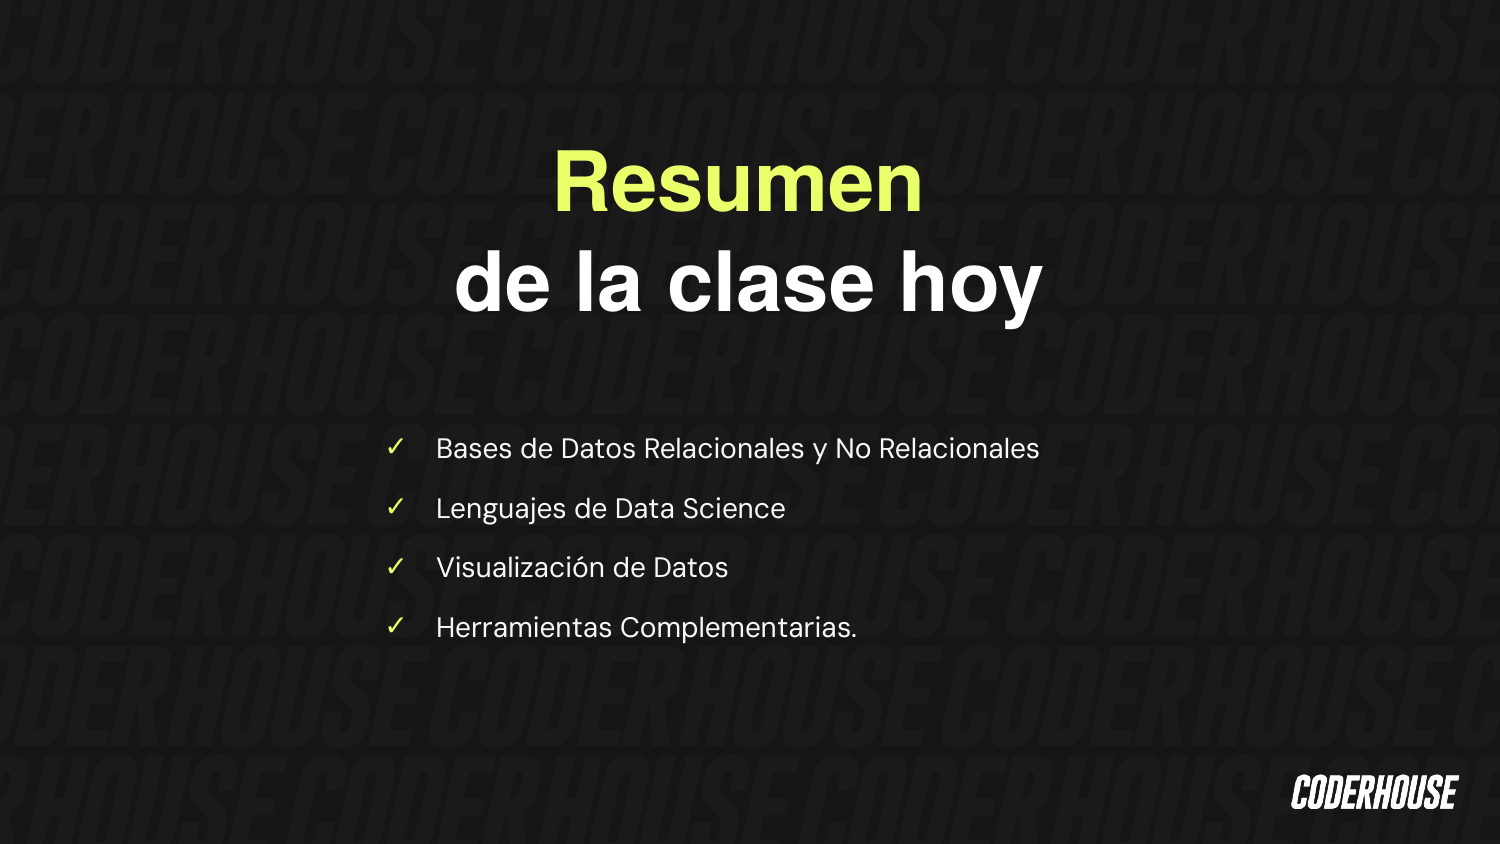

Resumen
de la clase hoy
Bases de Datos Relacionales y No Relacionales
Lenguajes de Data Science
Visualización de Datos
Herramientas Complementarias.